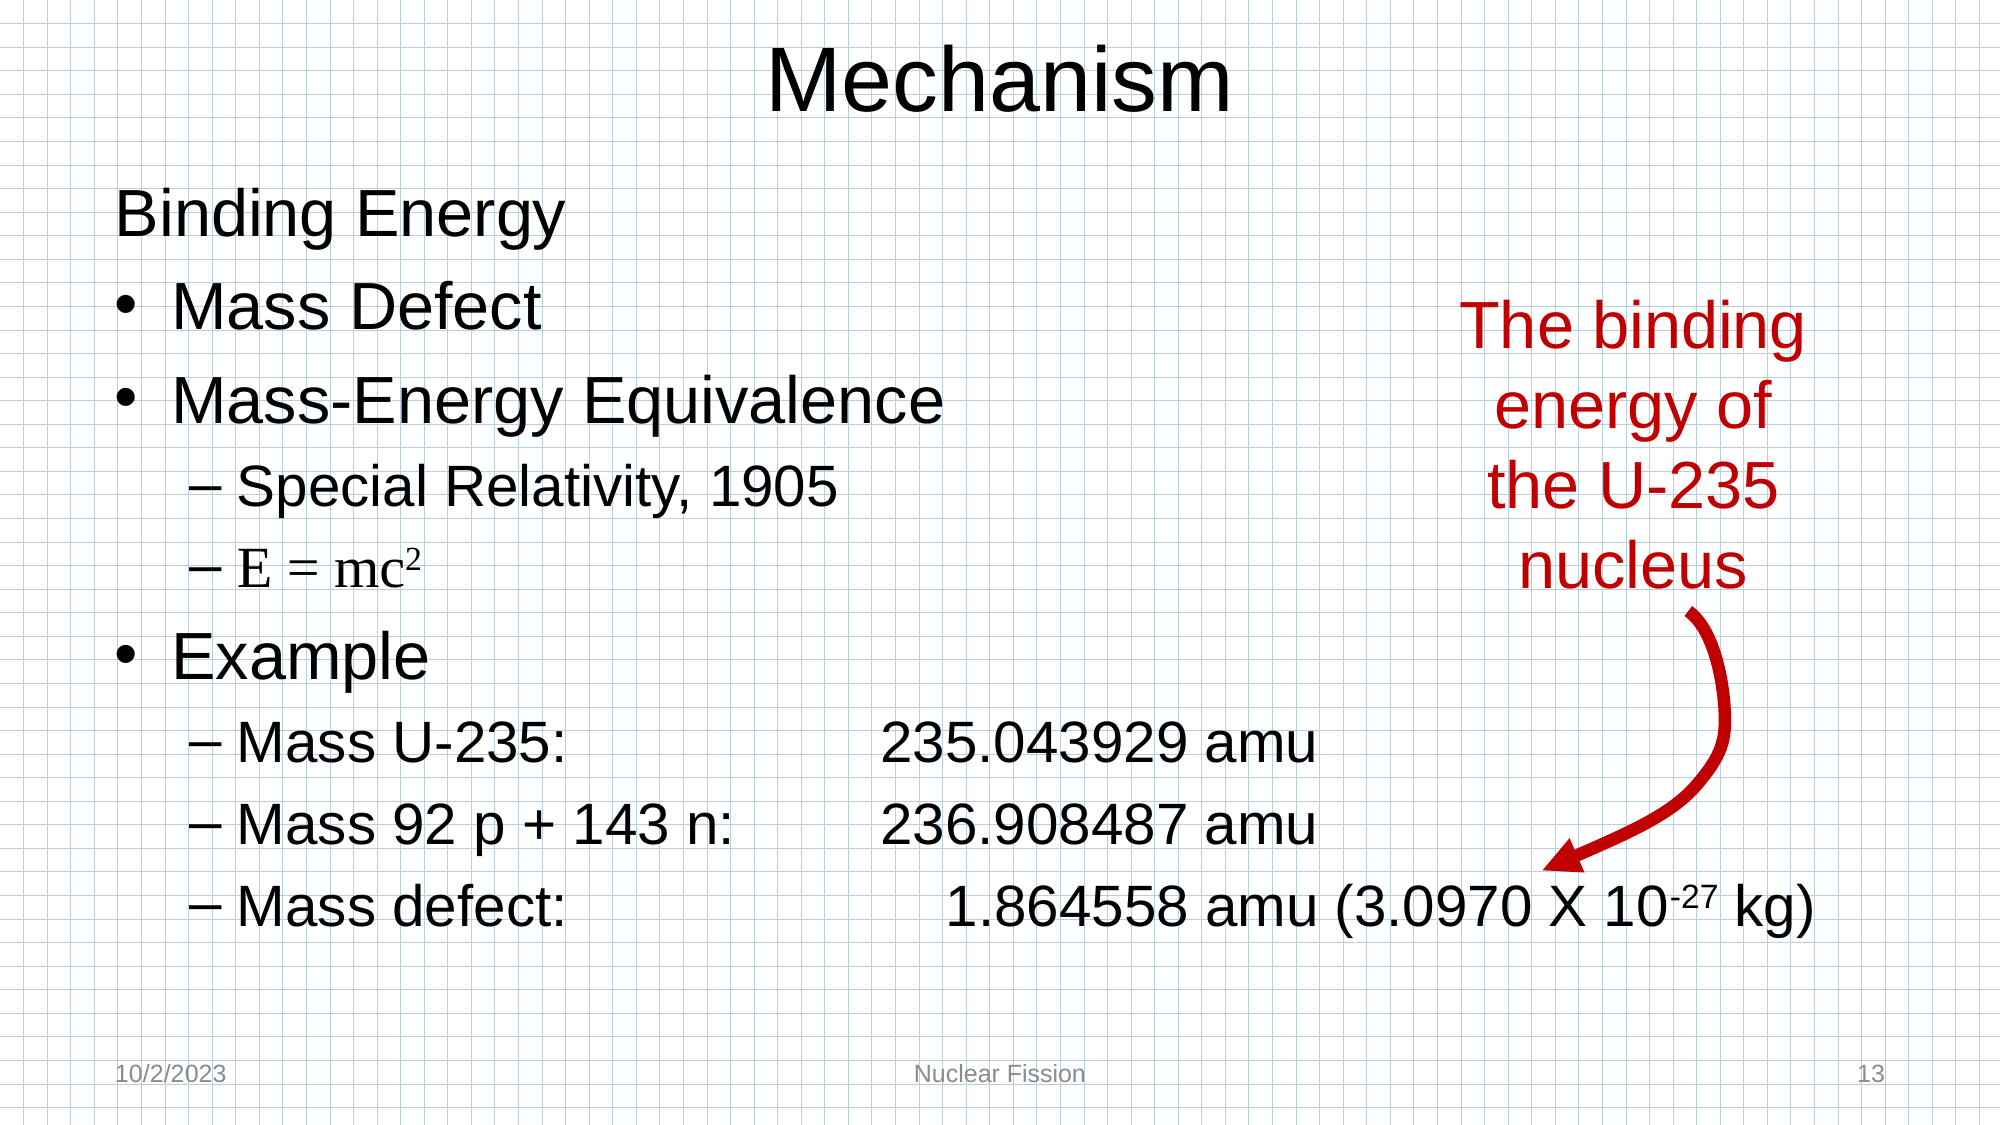

# Mechanism
Binding Energy
Mass Defect
Mass-Energy Equivalence
Special Relativity, 1905
E = mc2
Example
Mass U-235:	235.043929 amu
Mass 92 p + 143 n:	236.908487 amu
Mass defect:	1.864558 amu (3.0970 X 10-27 kg)

The binding energy of the U-235 nucleus

10/2/2023
Nuclear Fission
13